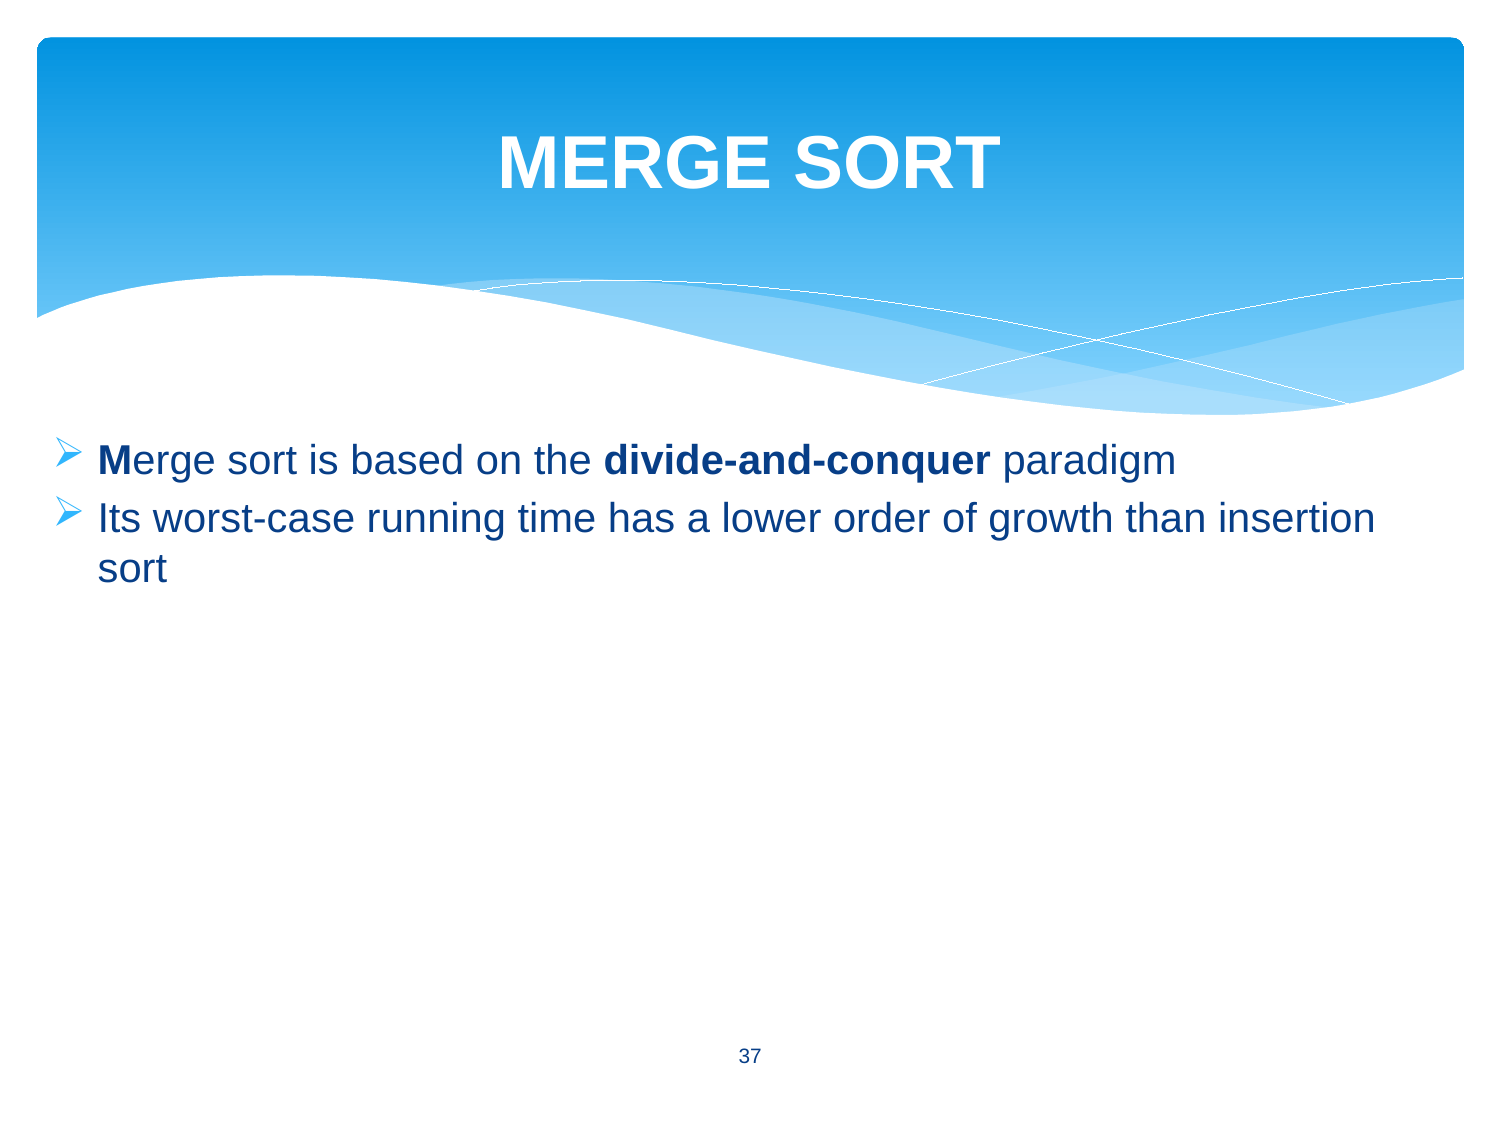

# MERGE SORT
Merge sort is based on the divide-and-conquer paradigm
Its worst-case running time has a lower order of growth than insertion sort
37